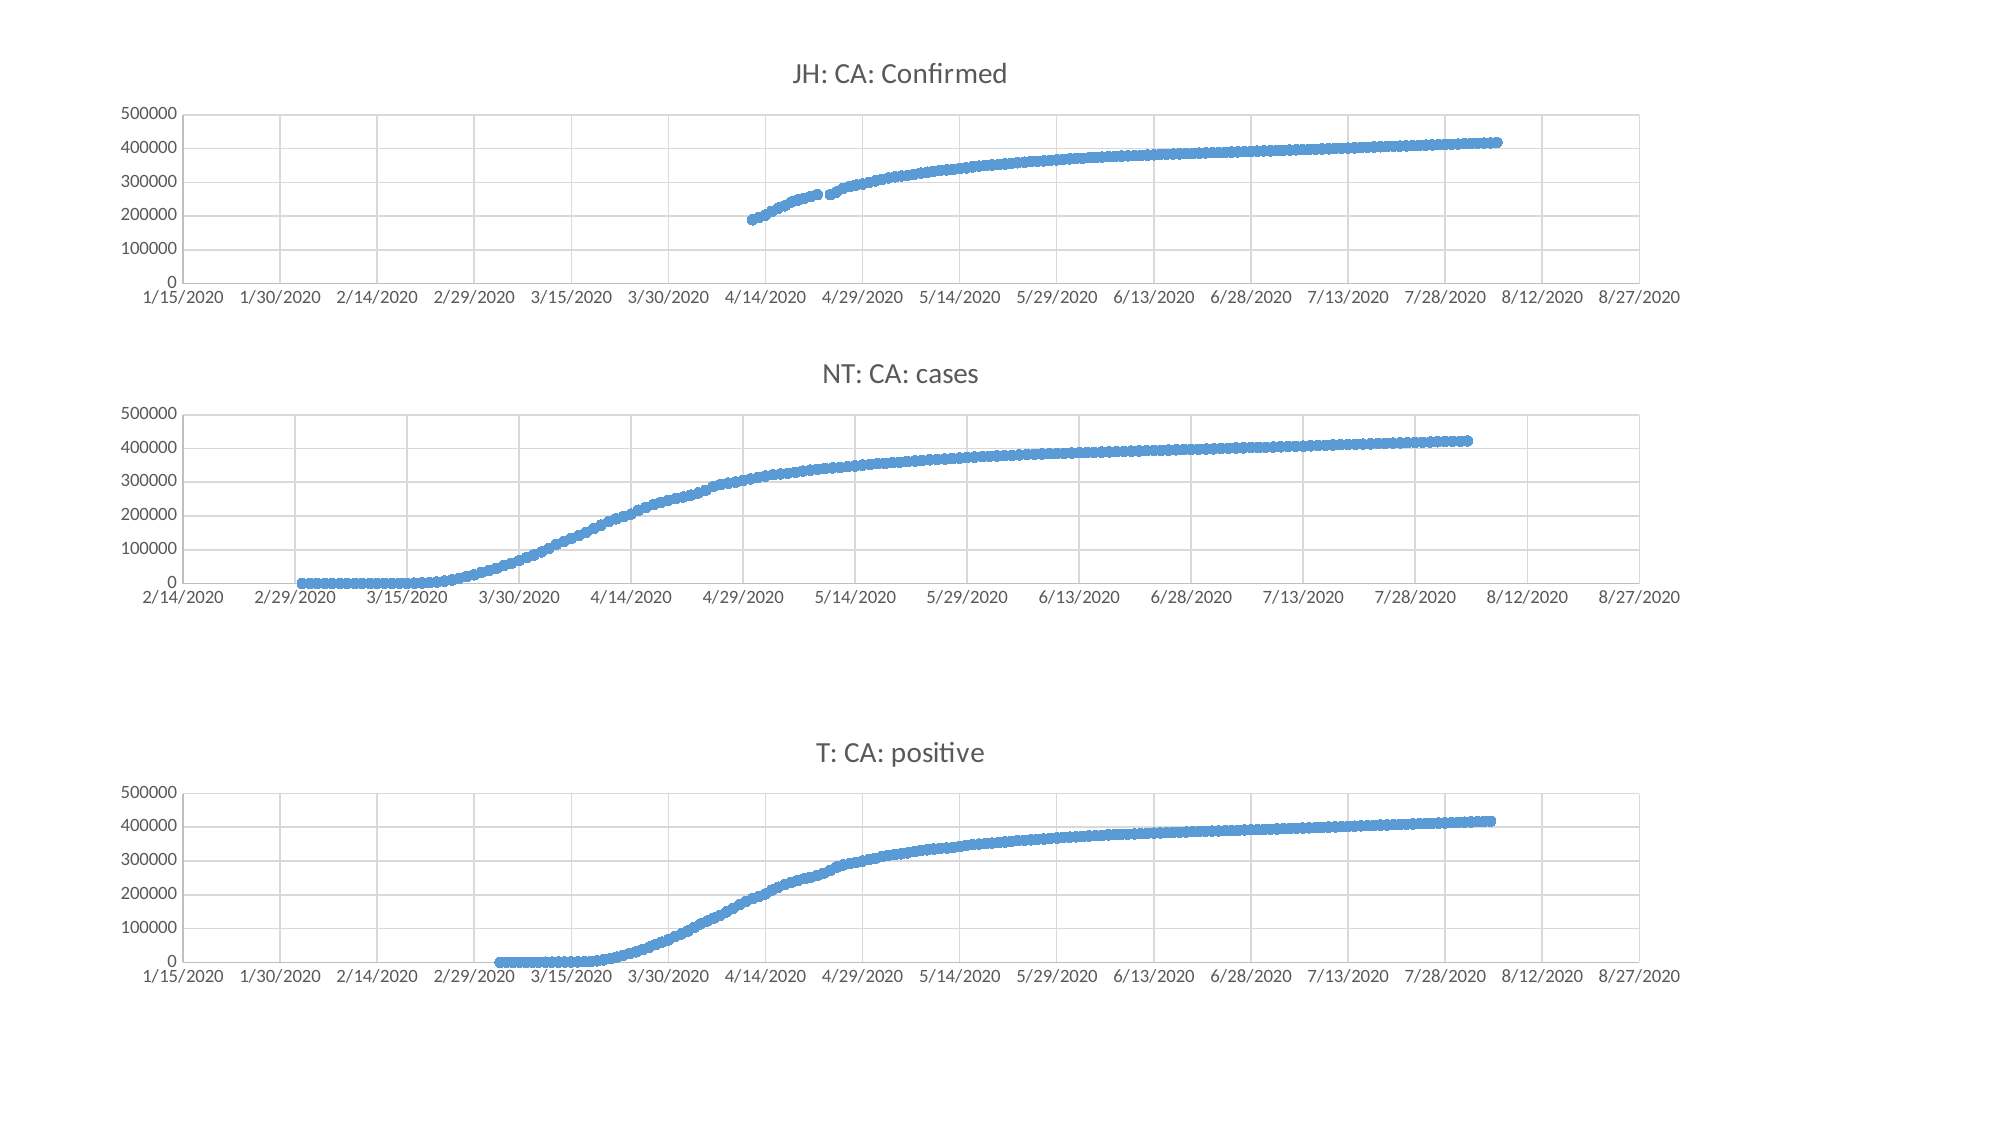

### Chart: JH: CA: Confirmed

| Category | Confirmed |
|---|---|

### Chart: NT: CA: cases

| Category | cases |
|---|---|

### Chart: T: CA: positive

| Category | positive |
|---|---|